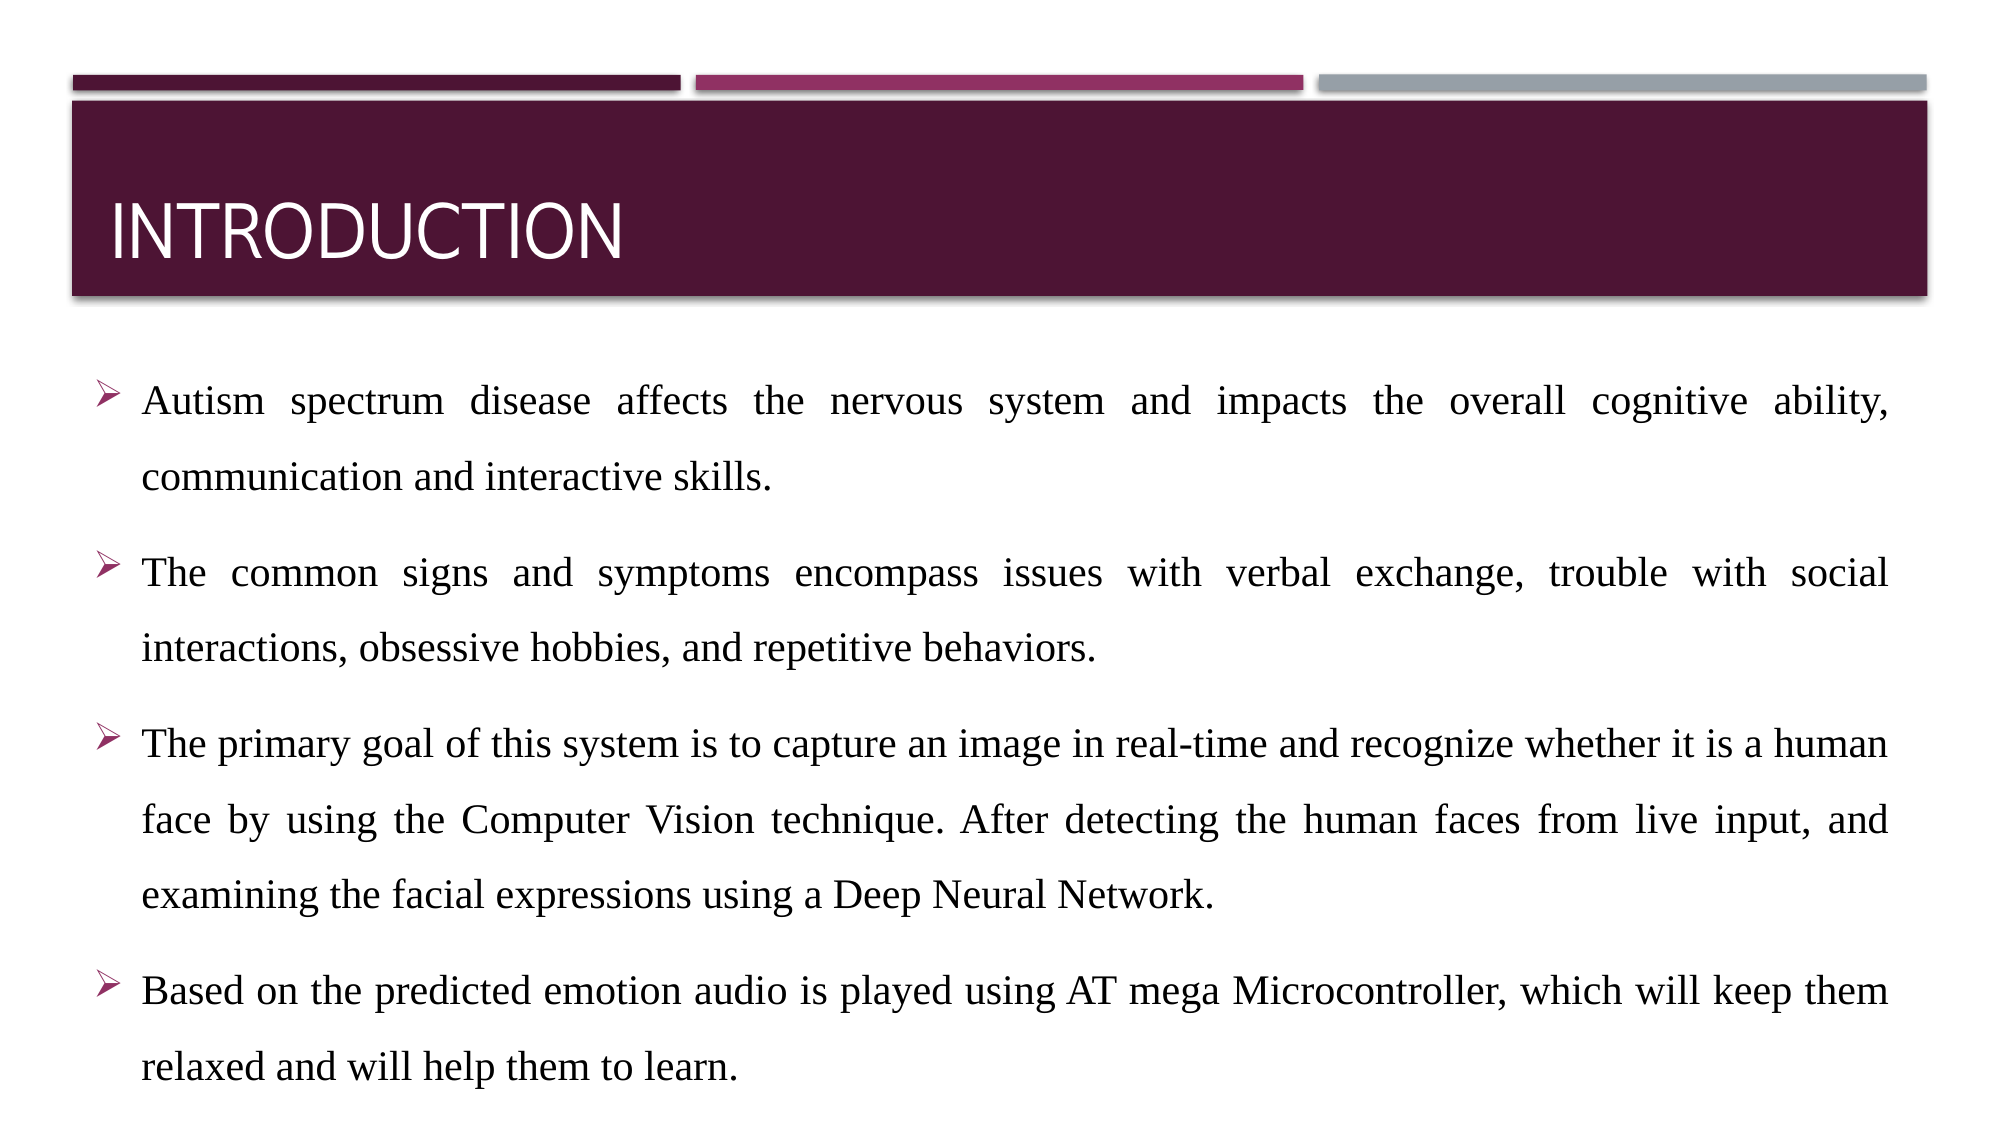

# INTRODUCTION
Autism spectrum disease affects the nervous system and impacts the overall cognitive ability, communication and interactive skills.
The common signs and symptoms encompass issues with verbal exchange, trouble with social interactions, obsessive hobbies, and repetitive behaviors.
The primary goal of this system is to capture an image in real-time and recognize whether it is a human face by using the Computer Vision technique. After detecting the human faces from live input, and examining the facial expressions using a Deep Neural Network.
Based on the predicted emotion audio is played using AT mega Microcontroller, which will keep them relaxed and will help them to learn.